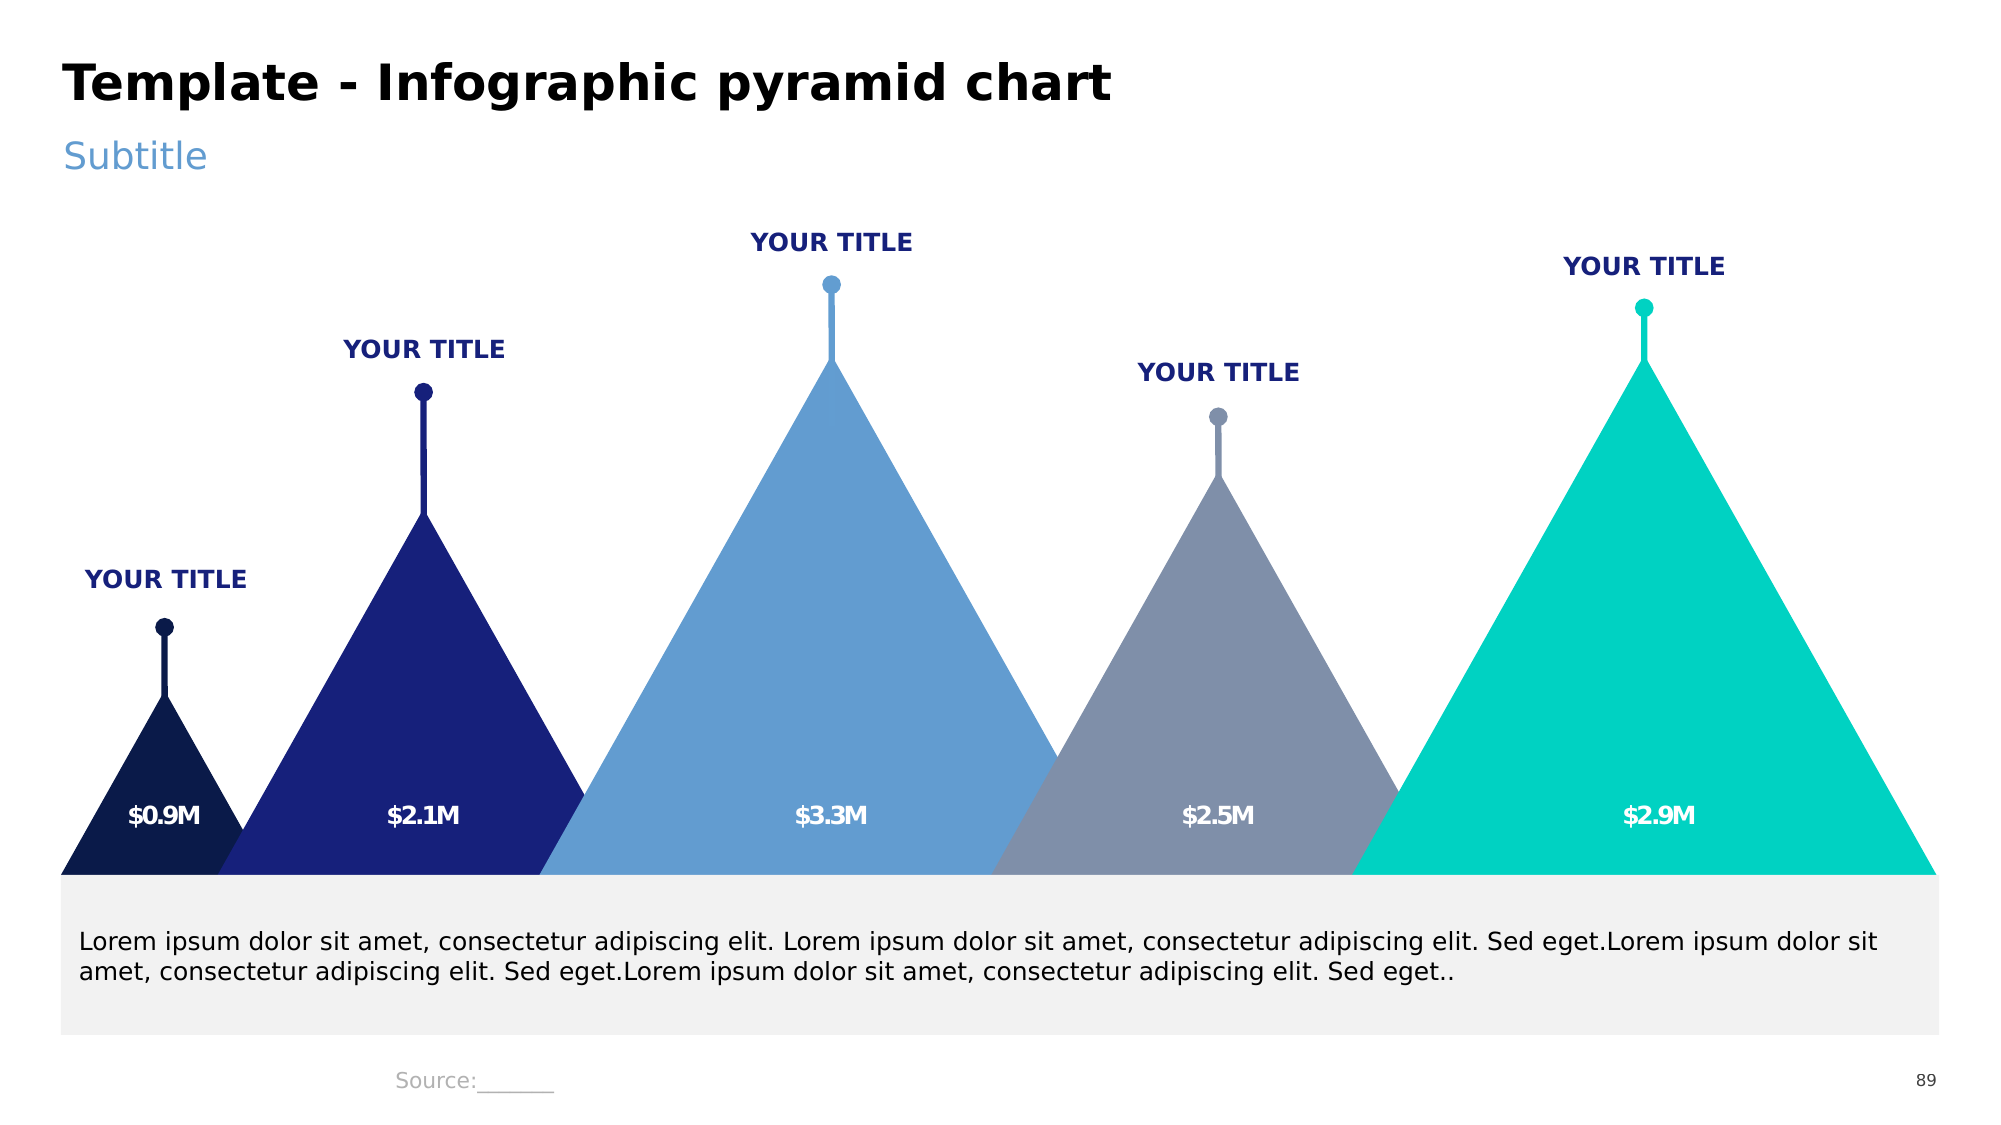

# Template - Infographic pyramid chart
Subtitle
YOUR TITLE
YOUR TITLE

YOUR TITLE
YOUR TITLE

YOUR TITLE

$0.9M
$2.1M
$3.3M
$2.5M
$2.9M
Lorem ipsum dolor sit amet, consectetur adipiscing elit. Lorem ipsum dolor sit amet, consectetur adipiscing elit. Sed eget.Lorem ipsum dolor sit amet, consectetur adipiscing elit. Sed eget.Lorem ipsum dolor sit amet, consectetur adipiscing elit. Sed eget..
Source:_______